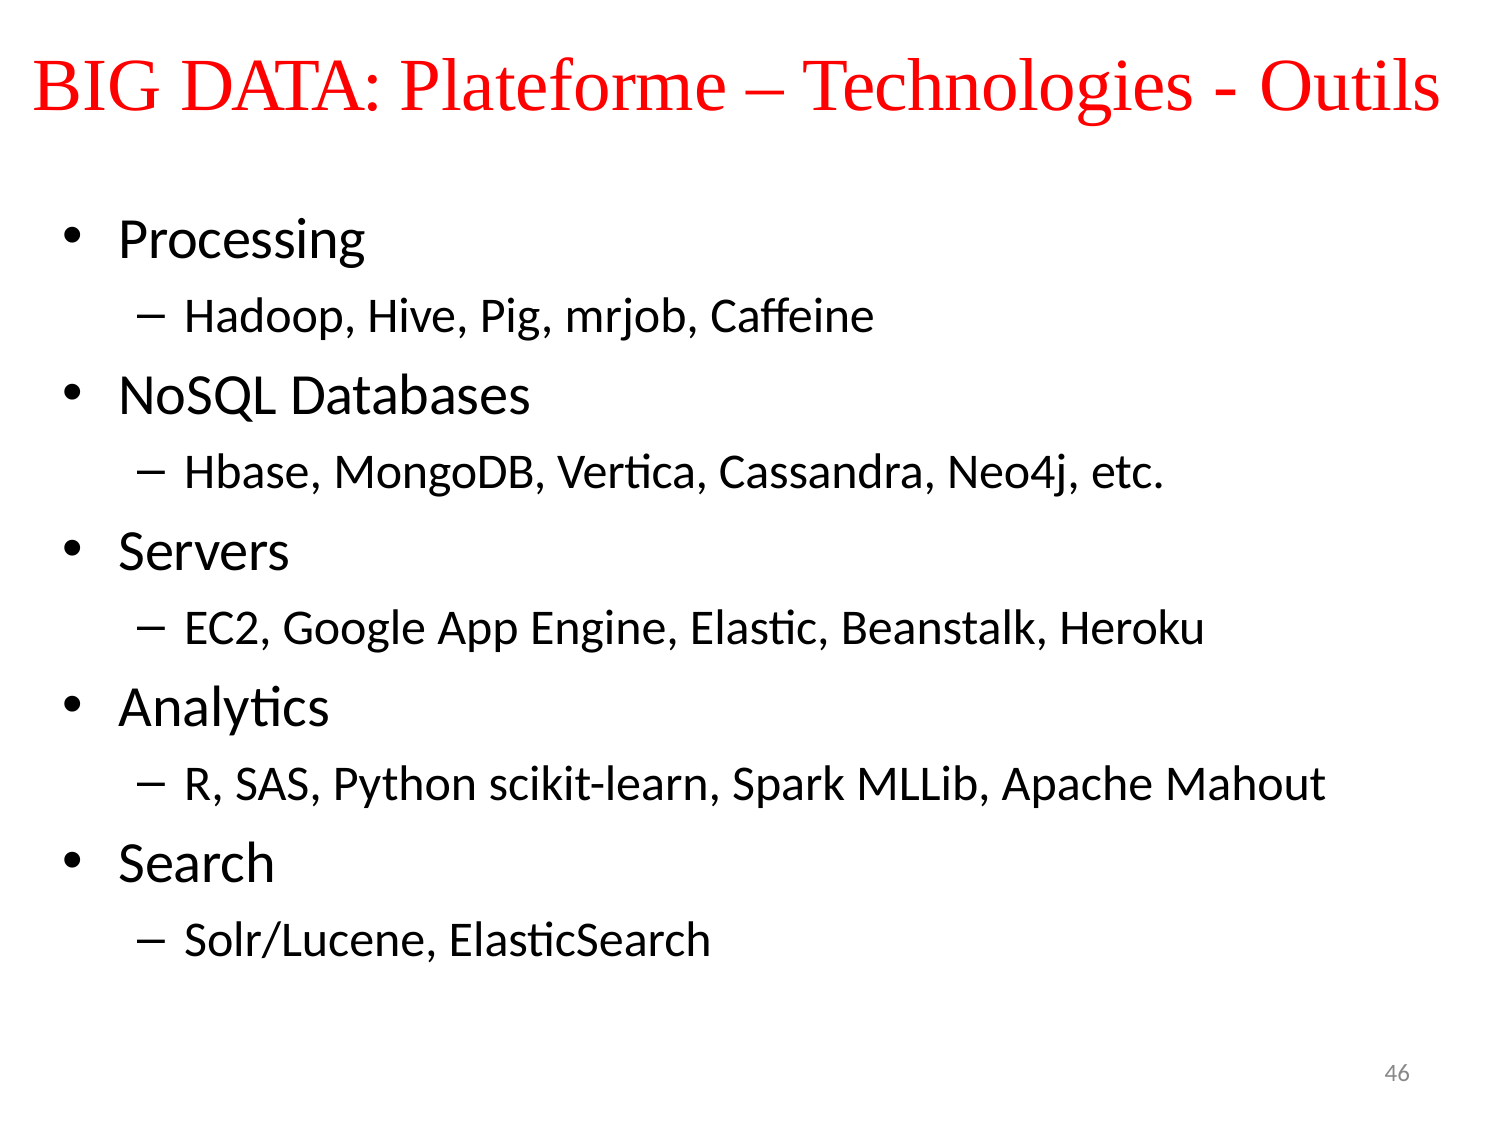

# BIG DATA: Plateforme – Technologies - Outils
Processing
Hadoop, Hive, Pig, mrjob, Caffeine
NoSQL Databases
Hbase, MongoDB, Vertica, Cassandra, Neo4j, etc.
Servers
EC2, Google App Engine, Elastic, Beanstalk, Heroku
Analytics
R, SAS, Python scikit-learn, Spark MLLib, Apache Mahout
Search
Solr/Lucene, ElasticSearch
46